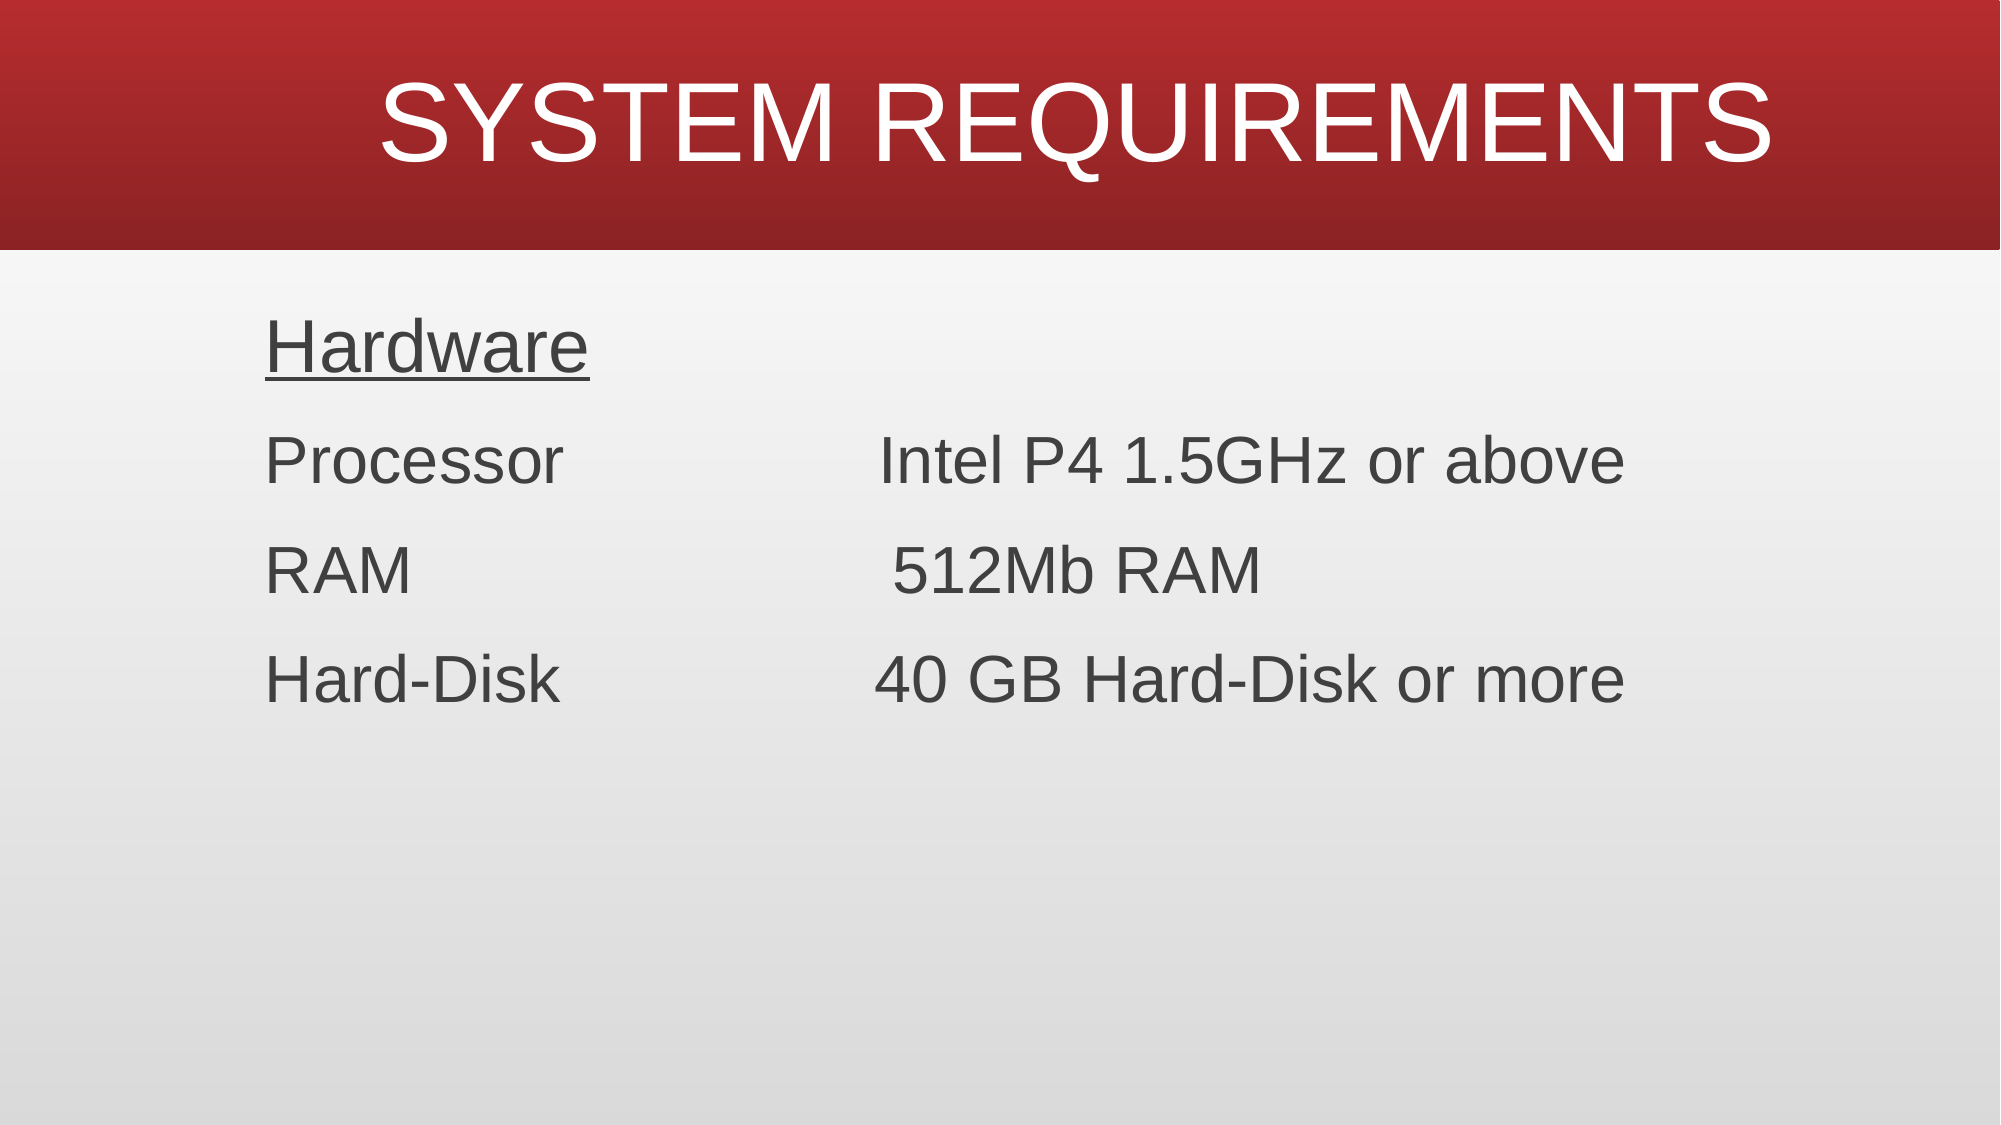

# SYSTEM REQUIREMENTS
Hardware
Processor                 Intel P4 1.5GHz or above
RAM                          512Mb RAM
Hard-Disk                 40 GB Hard-Disk or more